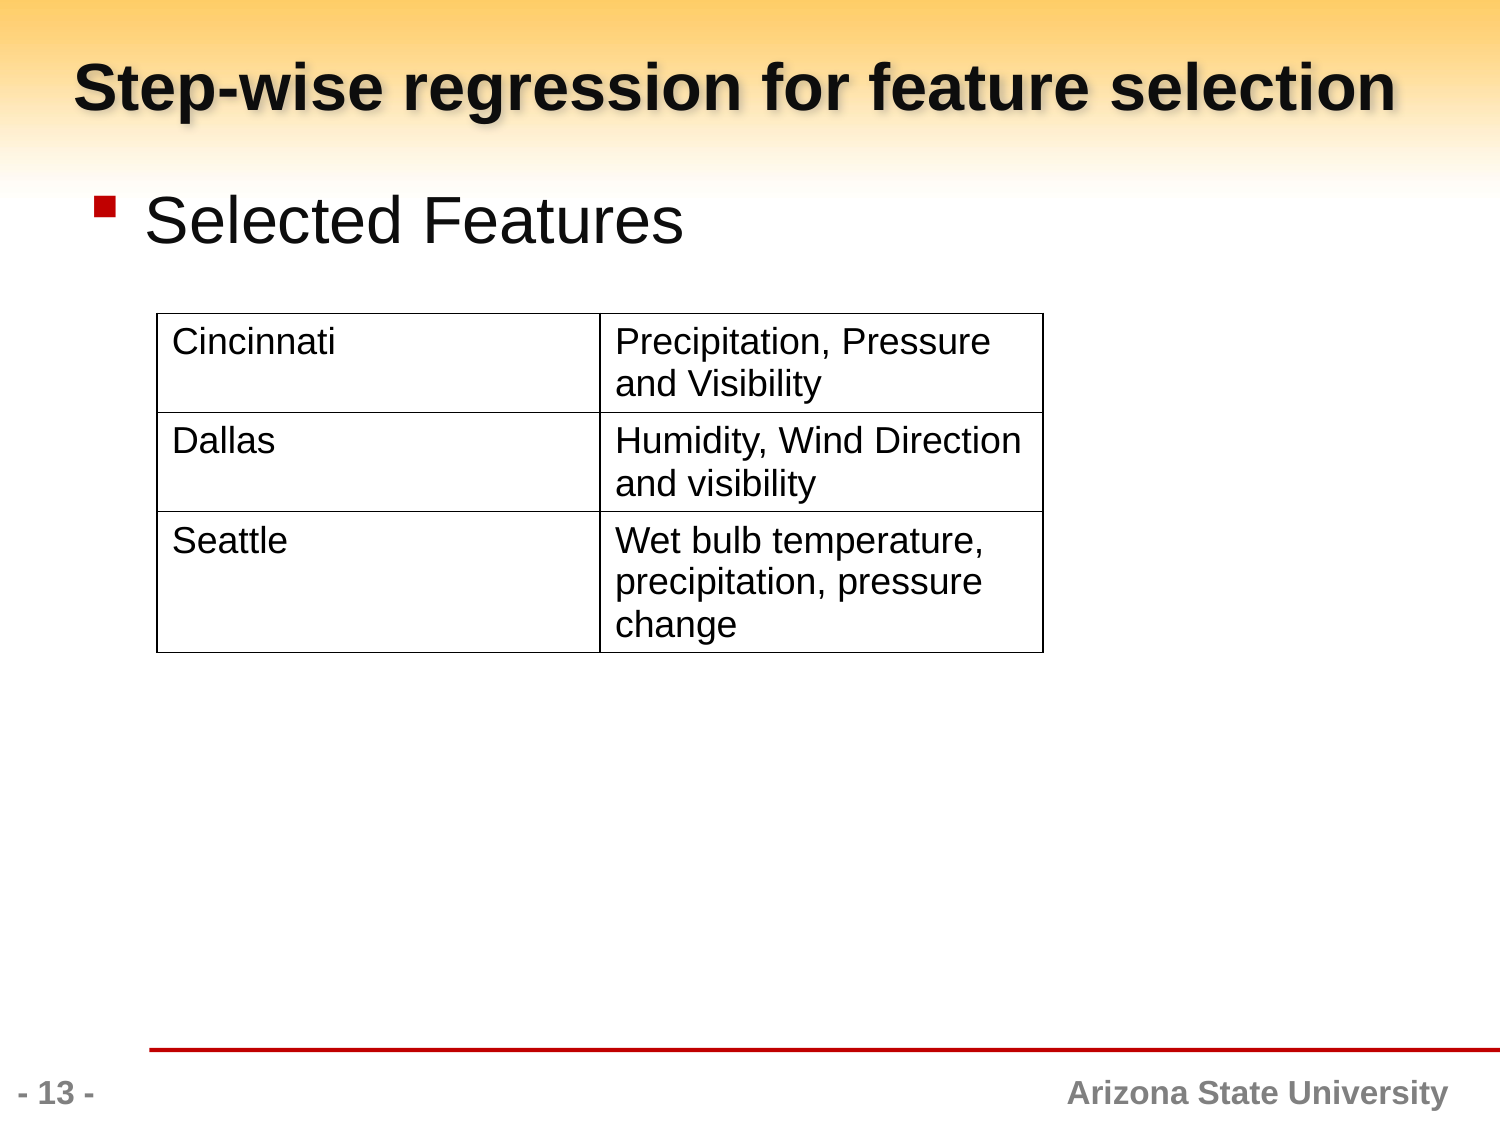

# Step-wise regression for feature selection
Selected Features

| Cincinnati | Precipitation, Pressure and Visibility |
| --- | --- |
| Dallas | Humidity, Wind Direction and visibility |
| Seattle | Wet bulb temperature, precipitation, pressure change |
- 13 -